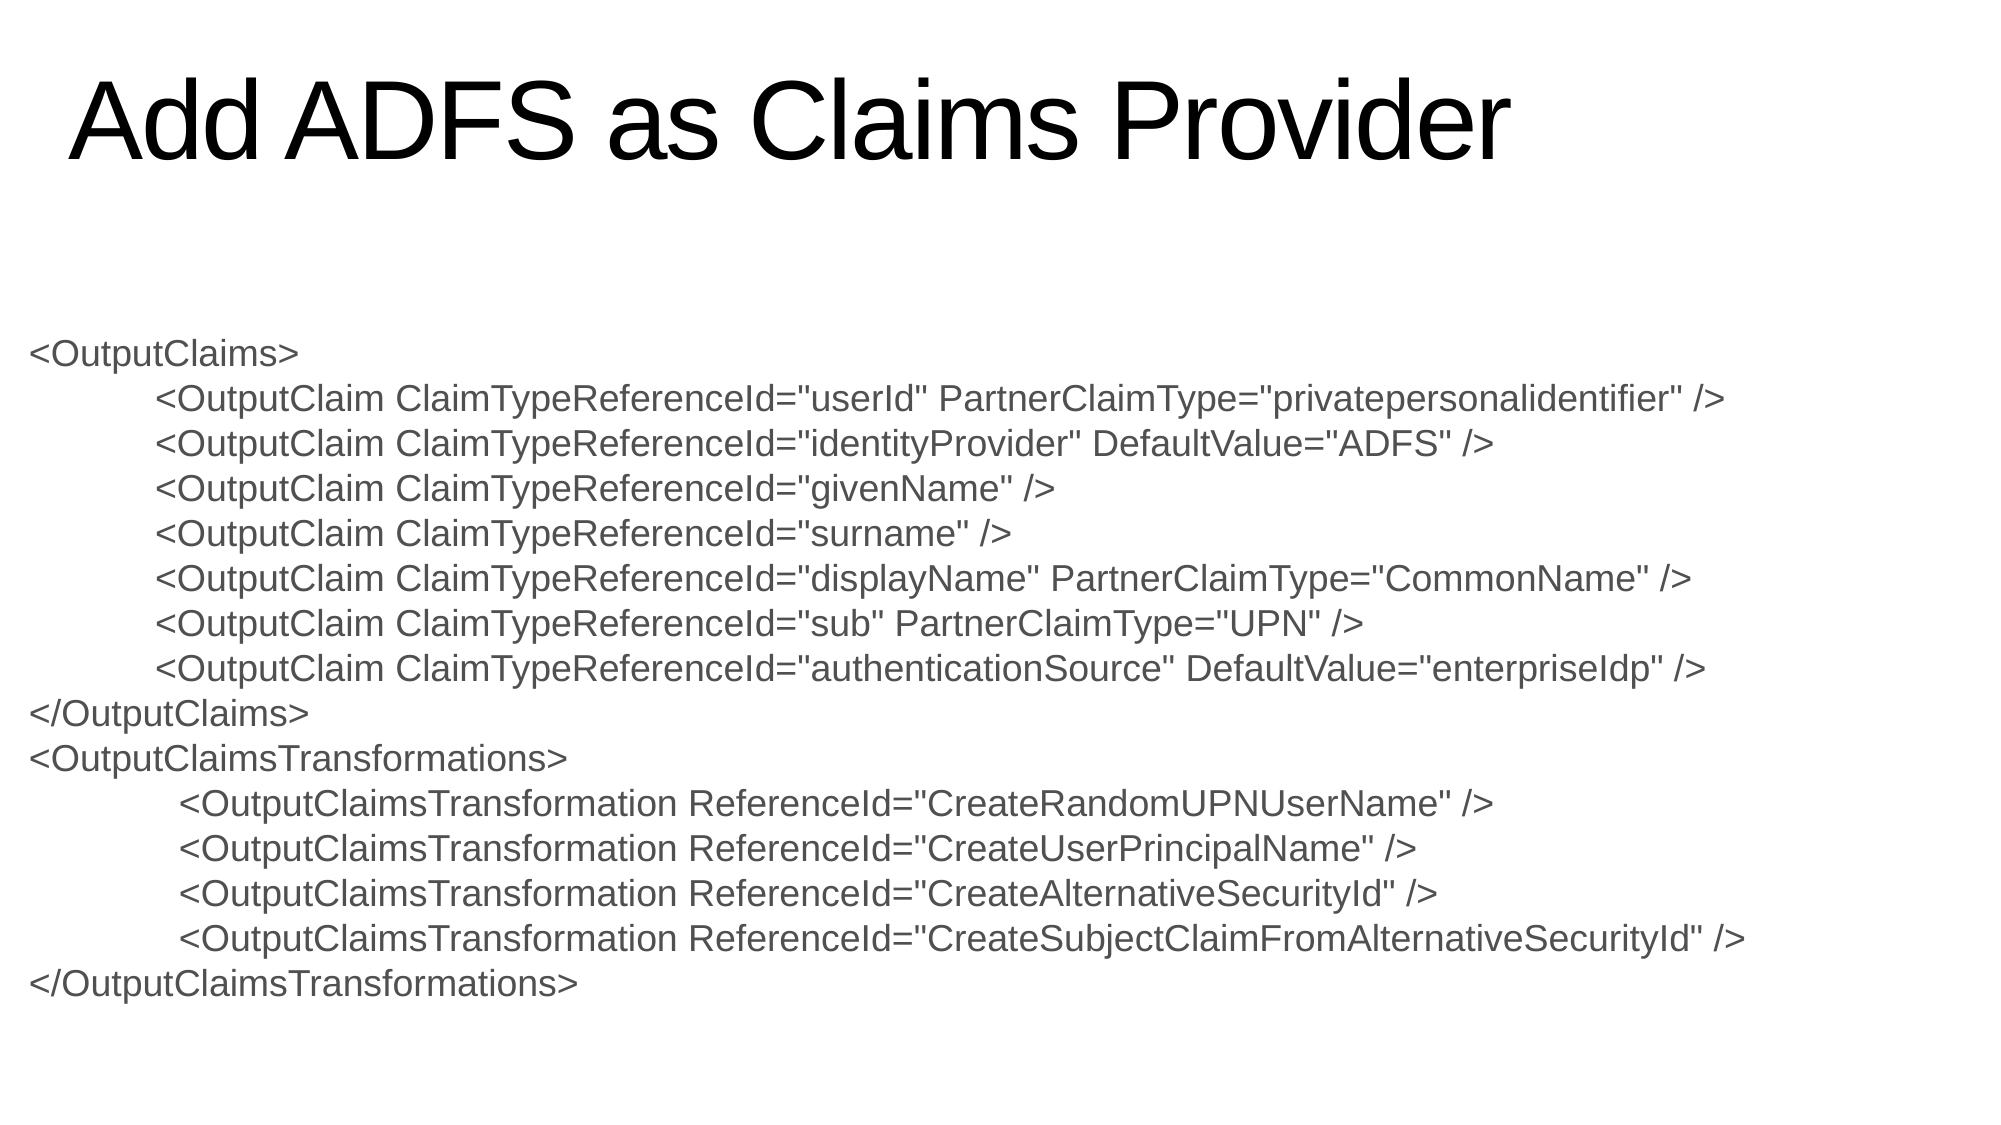

# Add ADFS as Claims Provider

<OutputClaims>
            <OutputClaim ClaimTypeReferenceId="userId" PartnerClaimType="privatepersonalidentifier" />
            <OutputClaim ClaimTypeReferenceId="identityProvider" DefaultValue="ADFS" />
            <OutputClaim ClaimTypeReferenceId="givenName" />
            <OutputClaim ClaimTypeReferenceId="surname" />
            <OutputClaim ClaimTypeReferenceId="displayName" PartnerClaimType="CommonName" />
            <OutputClaim ClaimTypeReferenceId="sub" PartnerClaimType="UPN" />
            <OutputClaim ClaimTypeReferenceId="authenticationSource" DefaultValue="enterpriseIdp" />
</OutputClaims>
<OutputClaimsTransformations>
	<OutputClaimsTransformation ReferenceId="CreateRandomUPNUserName" />
	<OutputClaimsTransformation ReferenceId="CreateUserPrincipalName" />
	<OutputClaimsTransformation ReferenceId="CreateAlternativeSecurityId" />
	<OutputClaimsTransformation ReferenceId="CreateSubjectClaimFromAlternativeSecurityId" />
</OutputClaimsTransformations>